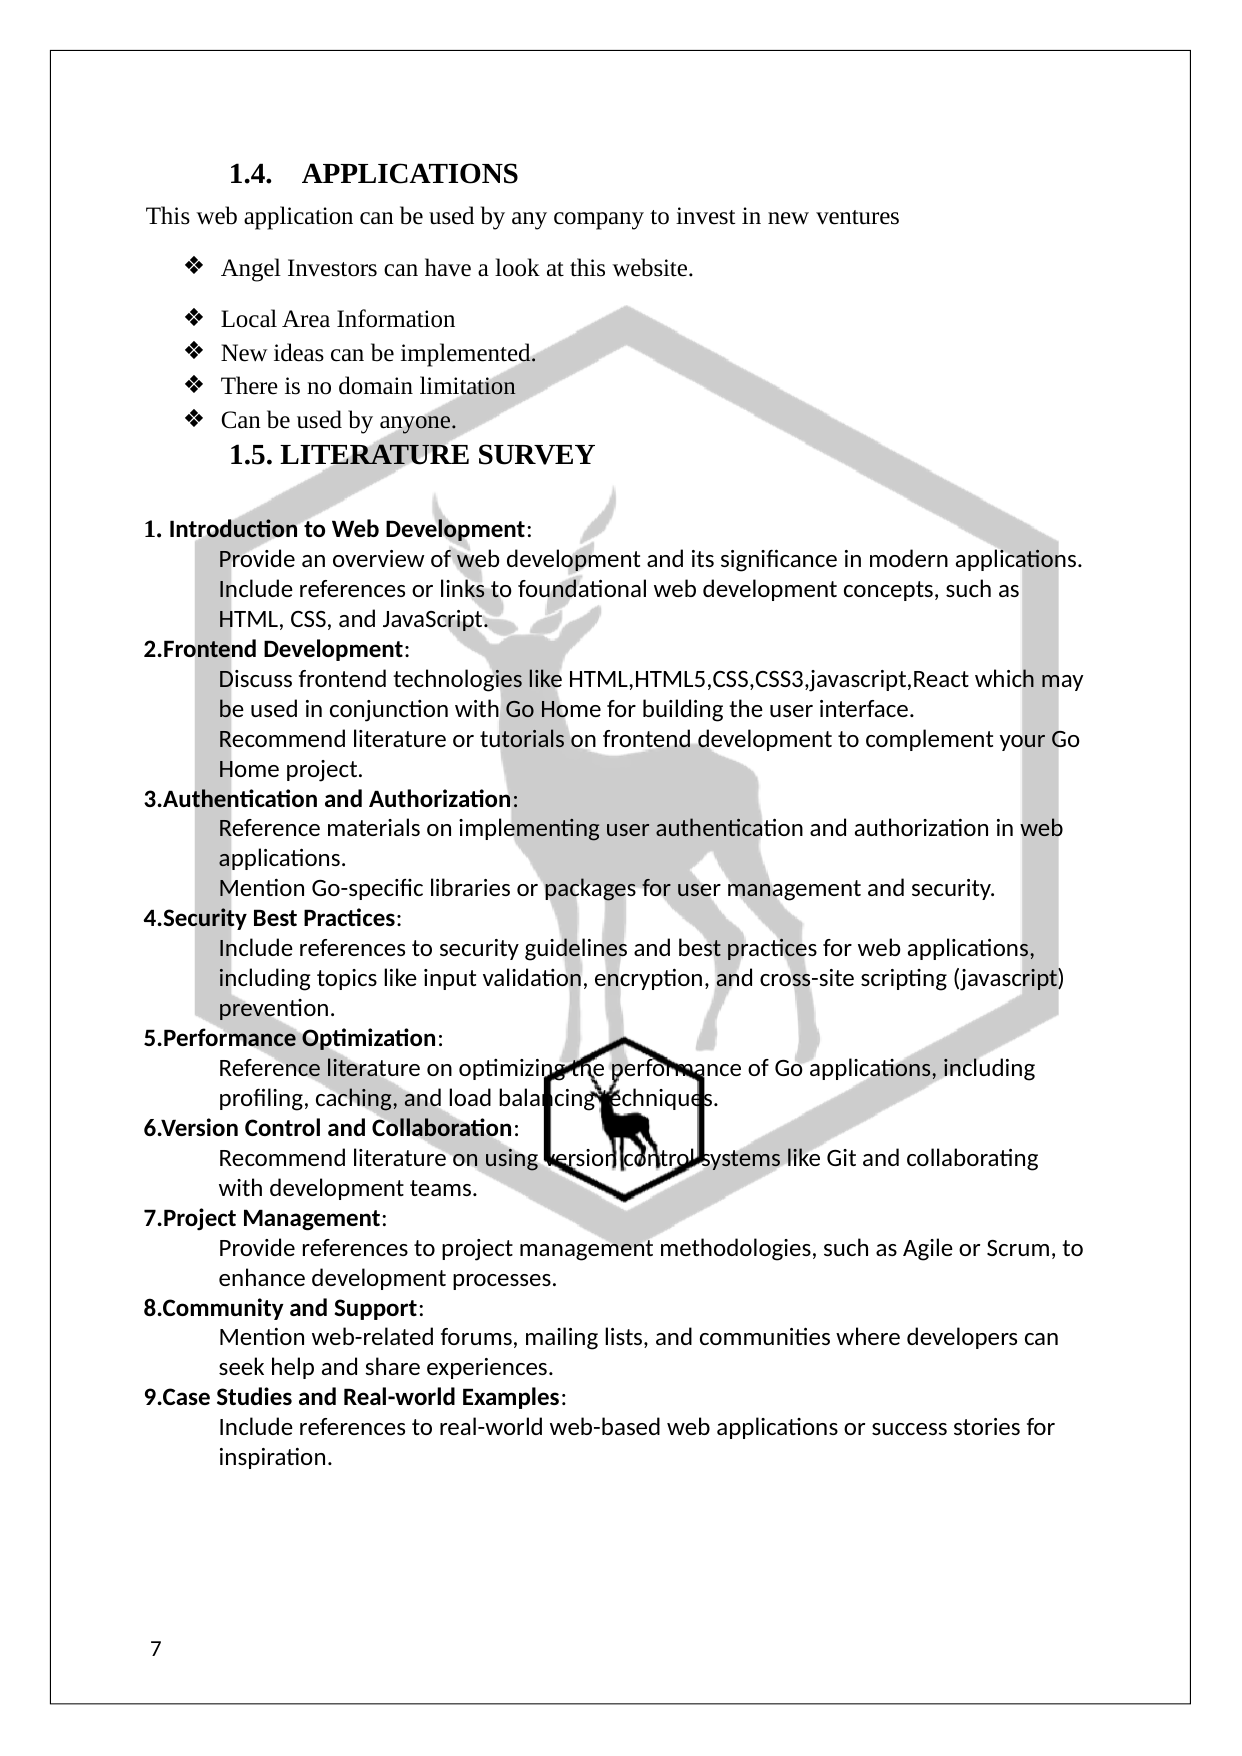

1.4.    APPLICATIONS
This web application can be used by any company to invest in new ventures
Angel Investors can have a look at this website.
Local Area Information
New ideas can be implemented.
There is no domain limitation
Can be used by anyone.
1.5. LITERATURE SURVEY

1. Introduction to Web Development:
Provide an overview of web development and its significance in modern applications.
Include references or links to foundational web development concepts, such as HTML, CSS, and JavaScript.
2.Frontend Development:
Discuss frontend technologies like HTML,HTML5,CSS,CSS3,javascript,React which may be used in conjunction with Go Home for building the user interface.
Recommend literature or tutorials on frontend development to complement your Go Home project.
3.Authentication and Authorization:
Reference materials on implementing user authentication and authorization in web applications.
Mention Go-specific libraries or packages for user management and security.
4.Security Best Practices:
Include references to security guidelines and best practices for web applications, including topics like input validation, encryption, and cross-site scripting (javascript) prevention.
5.Performance Optimization:
Reference literature on optimizing the performance of Go applications, including profiling, caching, and load balancing techniques.
6.Version Control and Collaboration:
Recommend literature on using version control systems like Git and collaborating with development teams.
7.Project Management:
Provide references to project management methodologies, such as Agile or Scrum, to enhance development processes.
8.Community and Support:
Mention web-related forums, mailing lists, and communities where developers can seek help and share experiences.
9.Case Studies and Real-world Examples:
Include references to real-world web-based web applications or success stories for inspiration.
7